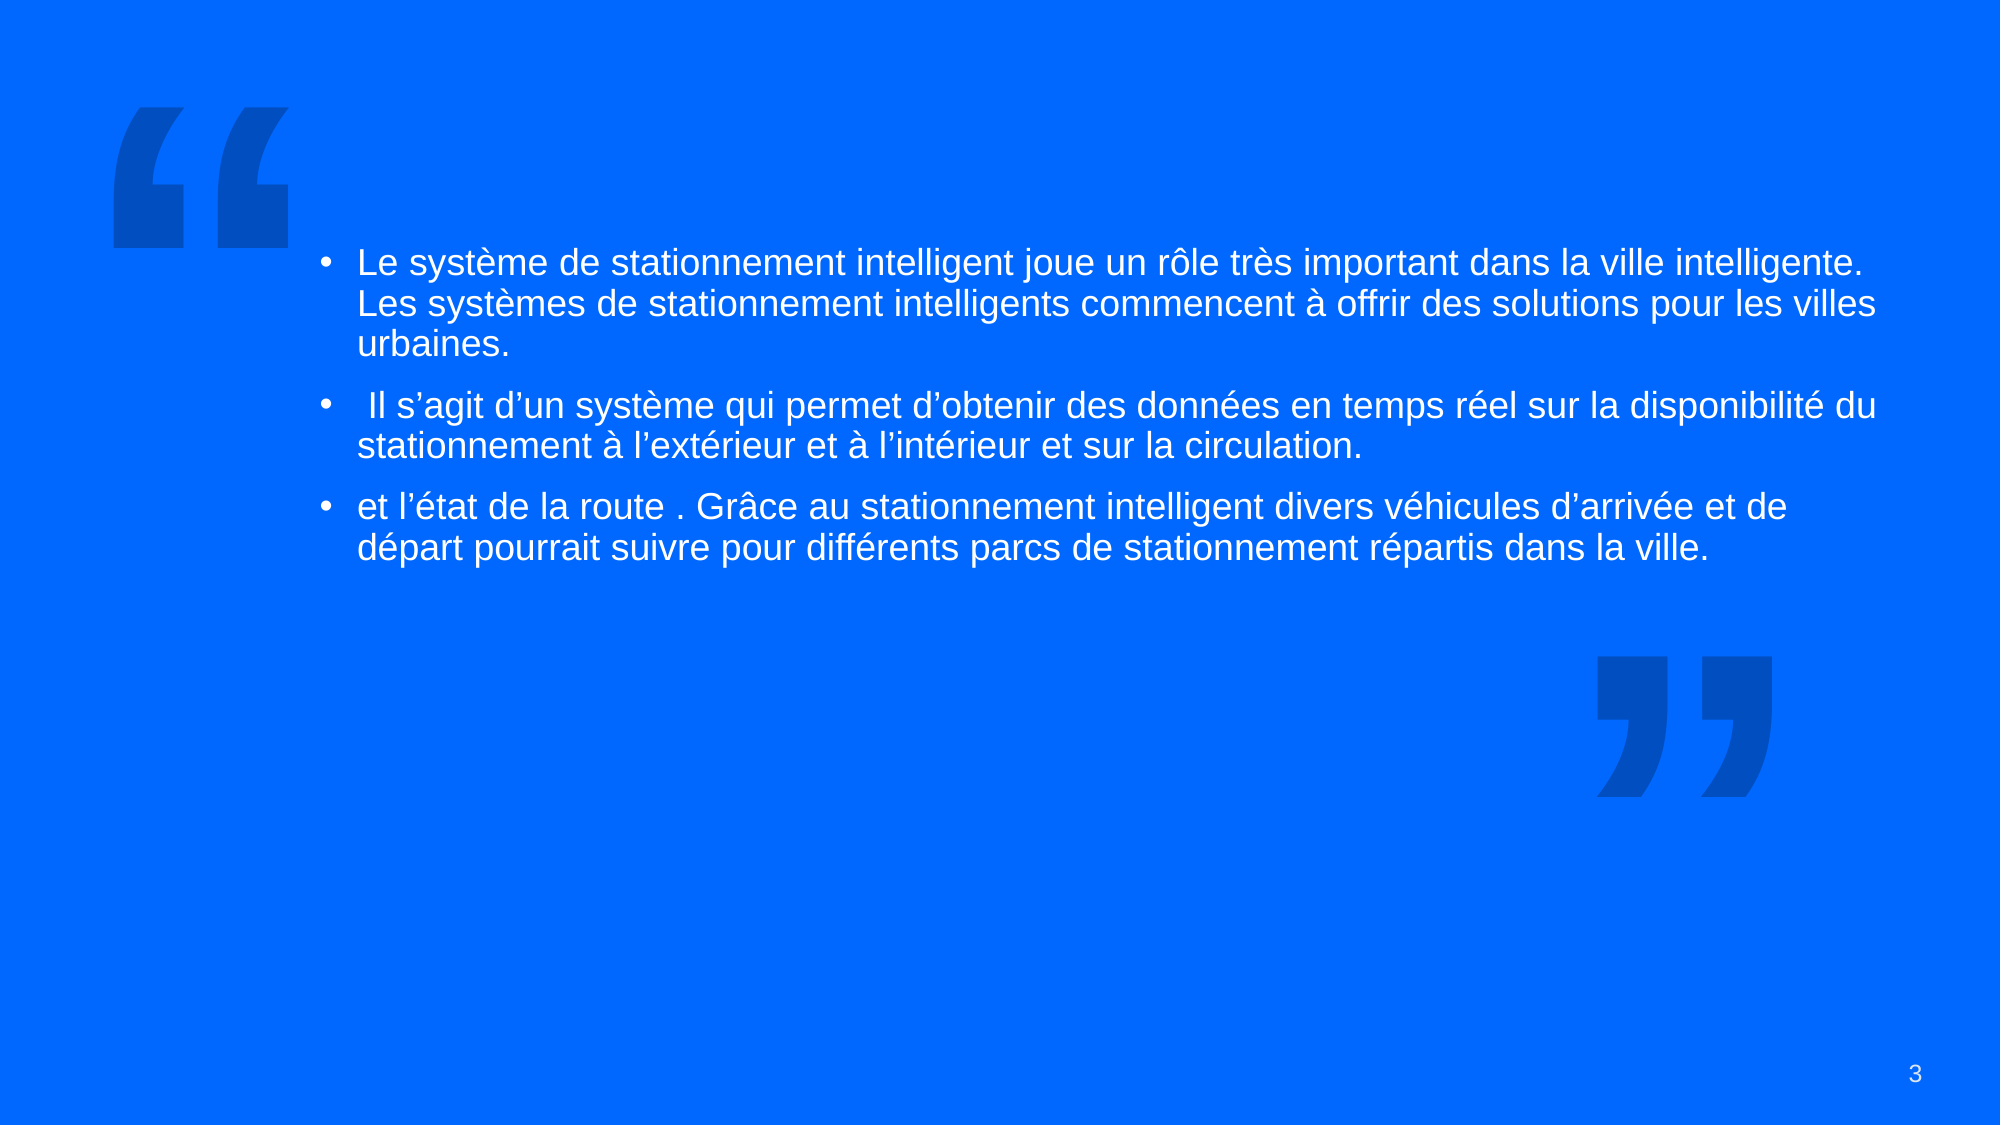

“
Le système de stationnement intelligent joue un rôle très important dans la ville intelligente. Les systèmes de stationnement intelligents commencent à offrir des solutions pour les villes urbaines.
 Il s’agit d’un système qui permet d’obtenir des données en temps réel sur la disponibilité du stationnement à l’extérieur et à l’intérieur et sur la circulation.
et l’état de la route . Grâce au stationnement intelligent divers véhicules d’arrivée et de départ pourrait suivre pour différents parcs de stationnement répartis dans la ville.
”
3